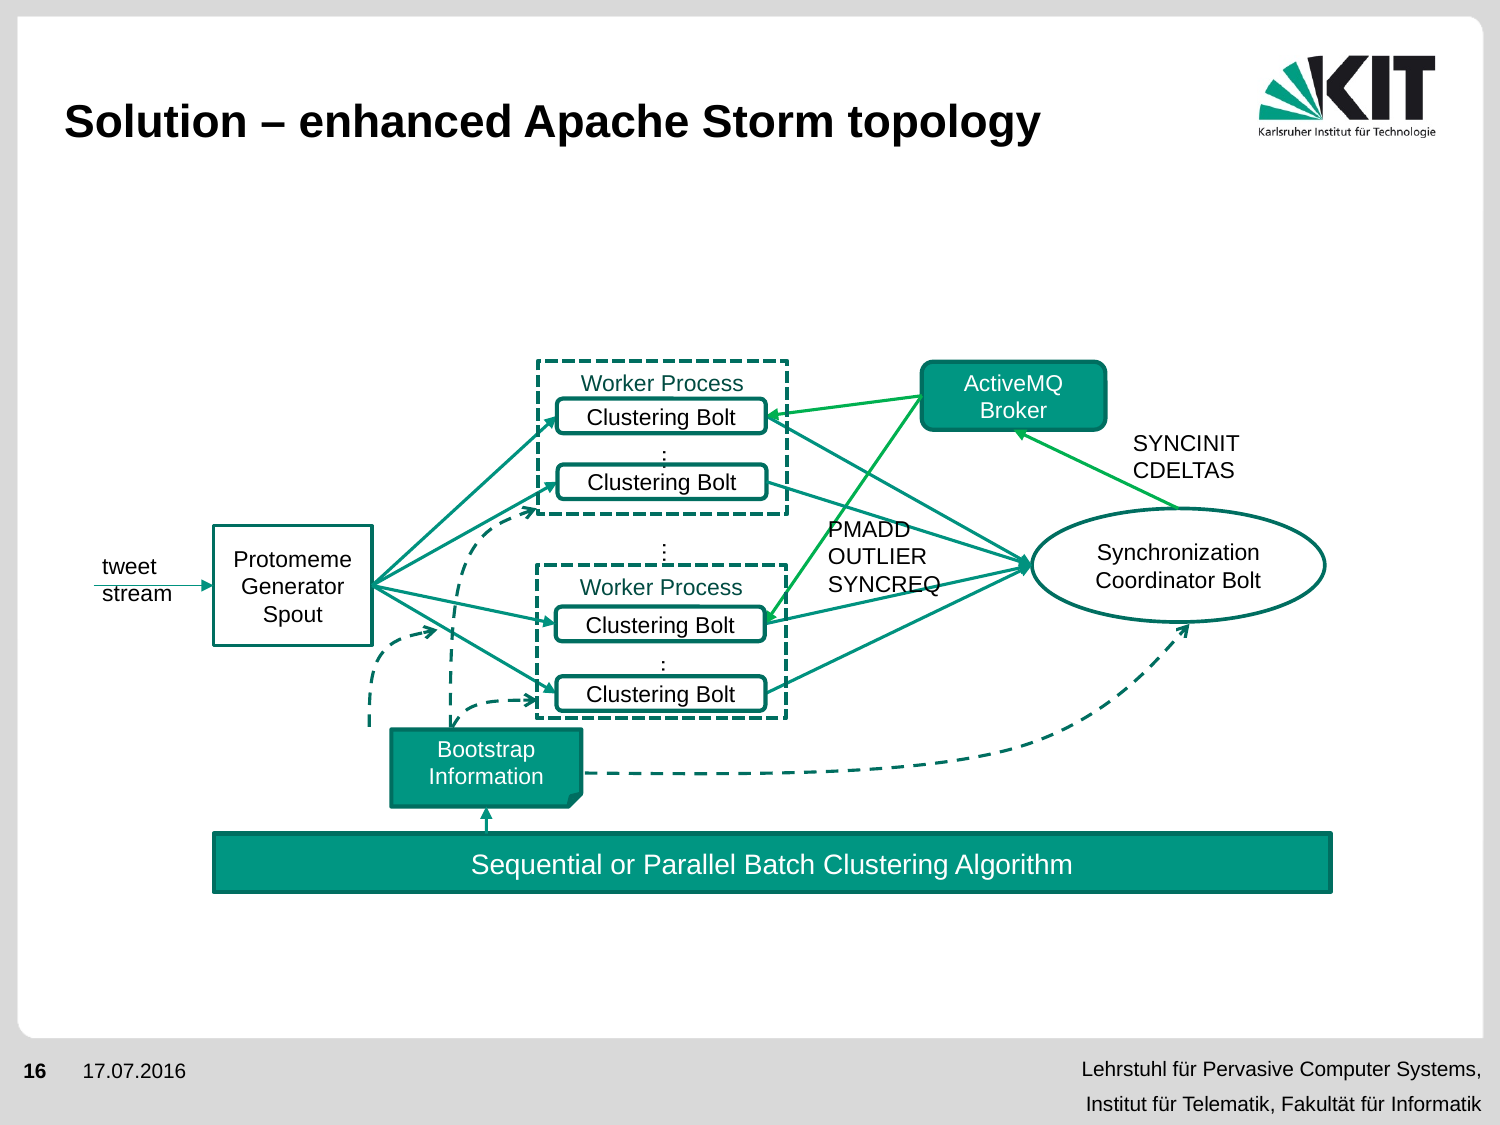

# Solution – enhanced Apache Storm topology
Worker Process
ActiveMQ
Broker
Clustering Bolt
SYNCINIT
CDELTAS
…
Clustering Bolt
PMADD
OUTLIER
SYNCREQ

Synchronization Coordinator Bolt
Protomeme Generator Spout
…
tweet stream
Worker Process
Clustering Bolt

…
Clustering Bolt

Bootstrap Information
Sequential or Parallel Batch Clustering Algorithm